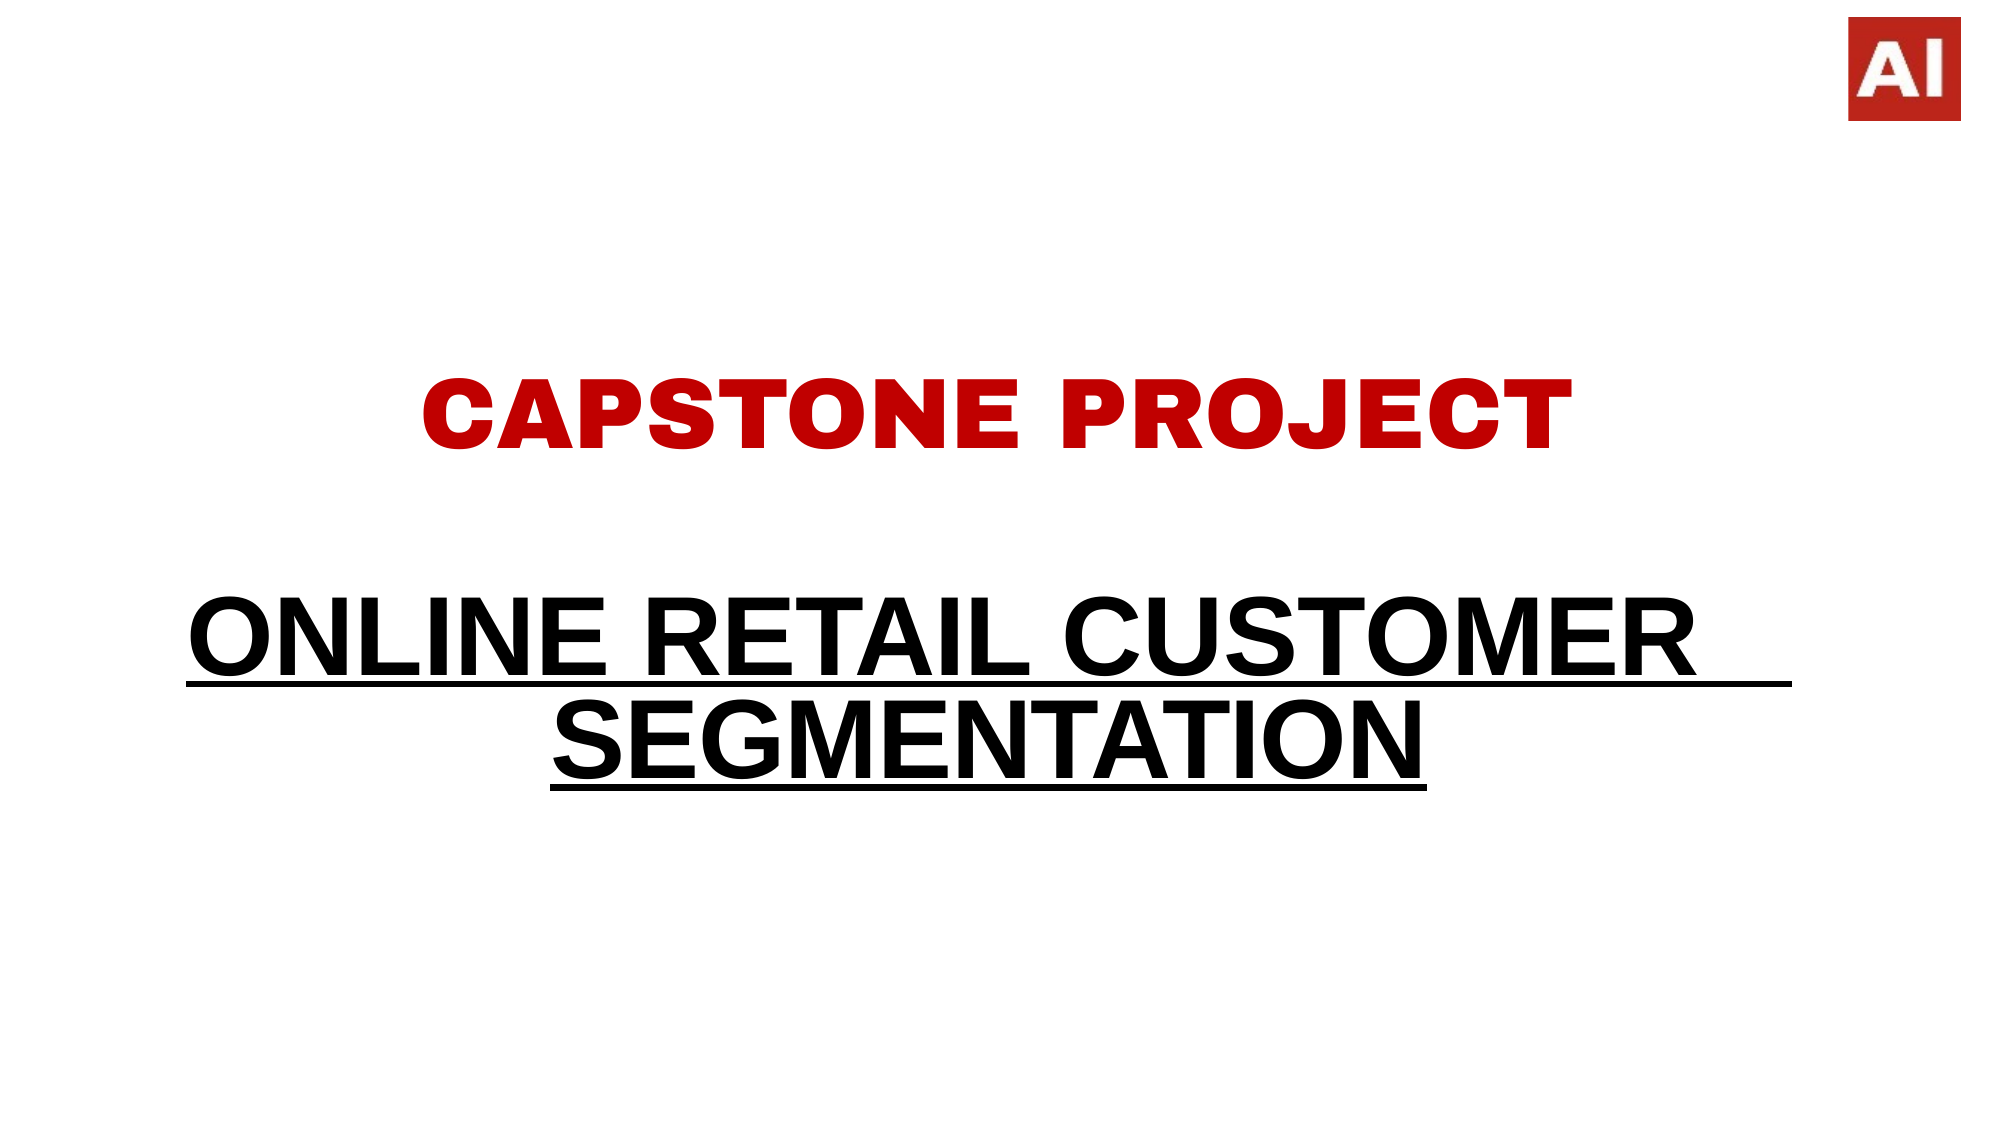

# CAPSTONE PROJECT
ONLINE RETAIL CUSTOMER
SEGMENTATION